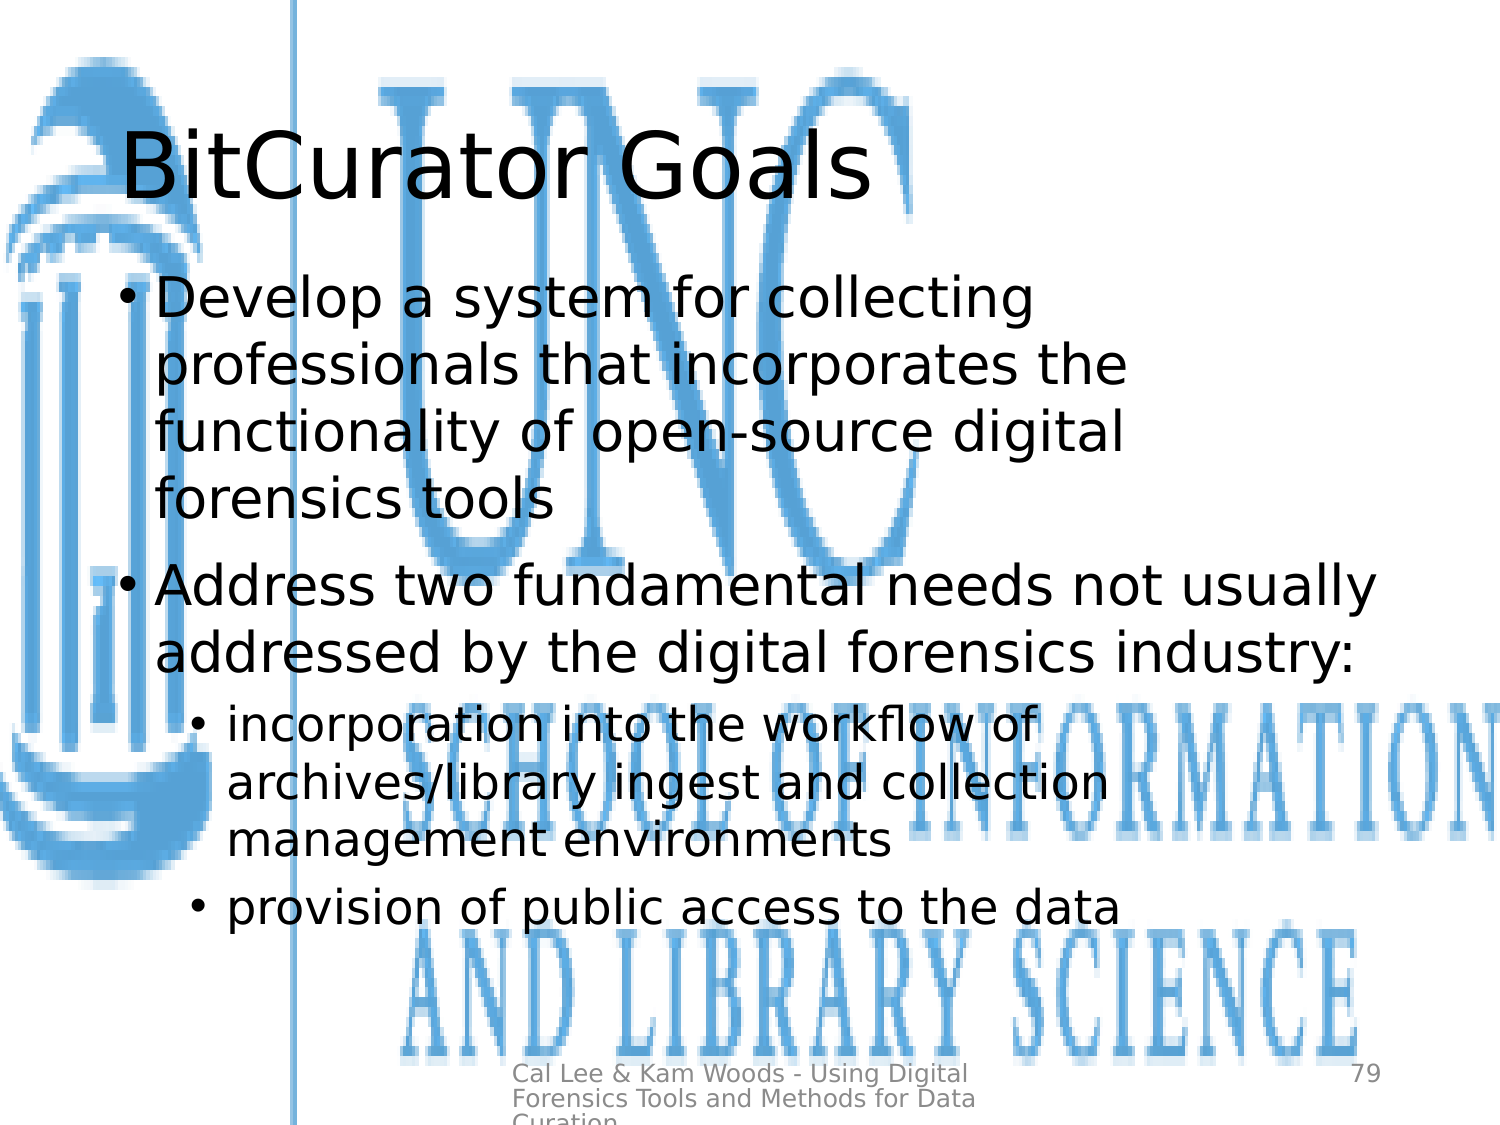

# BitCurator Goals
Develop a system for collecting professionals that incorporates the functionality of open-source digital forensics tools
Address two fundamental needs not usually addressed by the digital forensics industry:
incorporation into the workflow of archives/library ingest and collection management environments
provision of public access to the data
Cal Lee & Kam Woods - Using Digital Forensics Tools and Methods for Data Curation
79